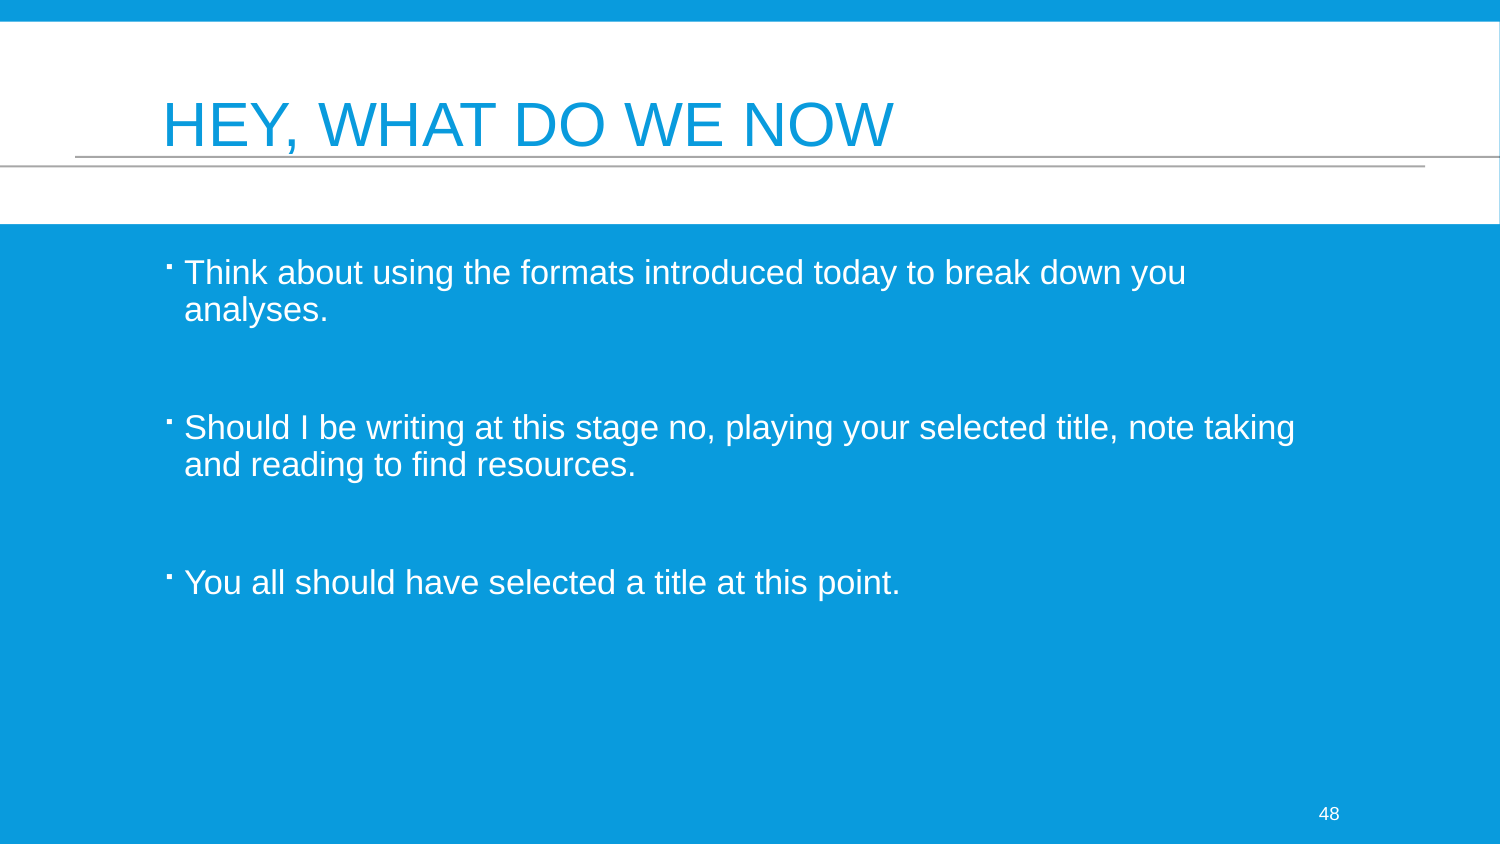

# Hey, what do we now
Think about using the formats introduced today to break down you analyses.

Should I be writing at this stage no, playing your selected title, note taking and reading to find resources.

You all should have selected a title at this point.

48